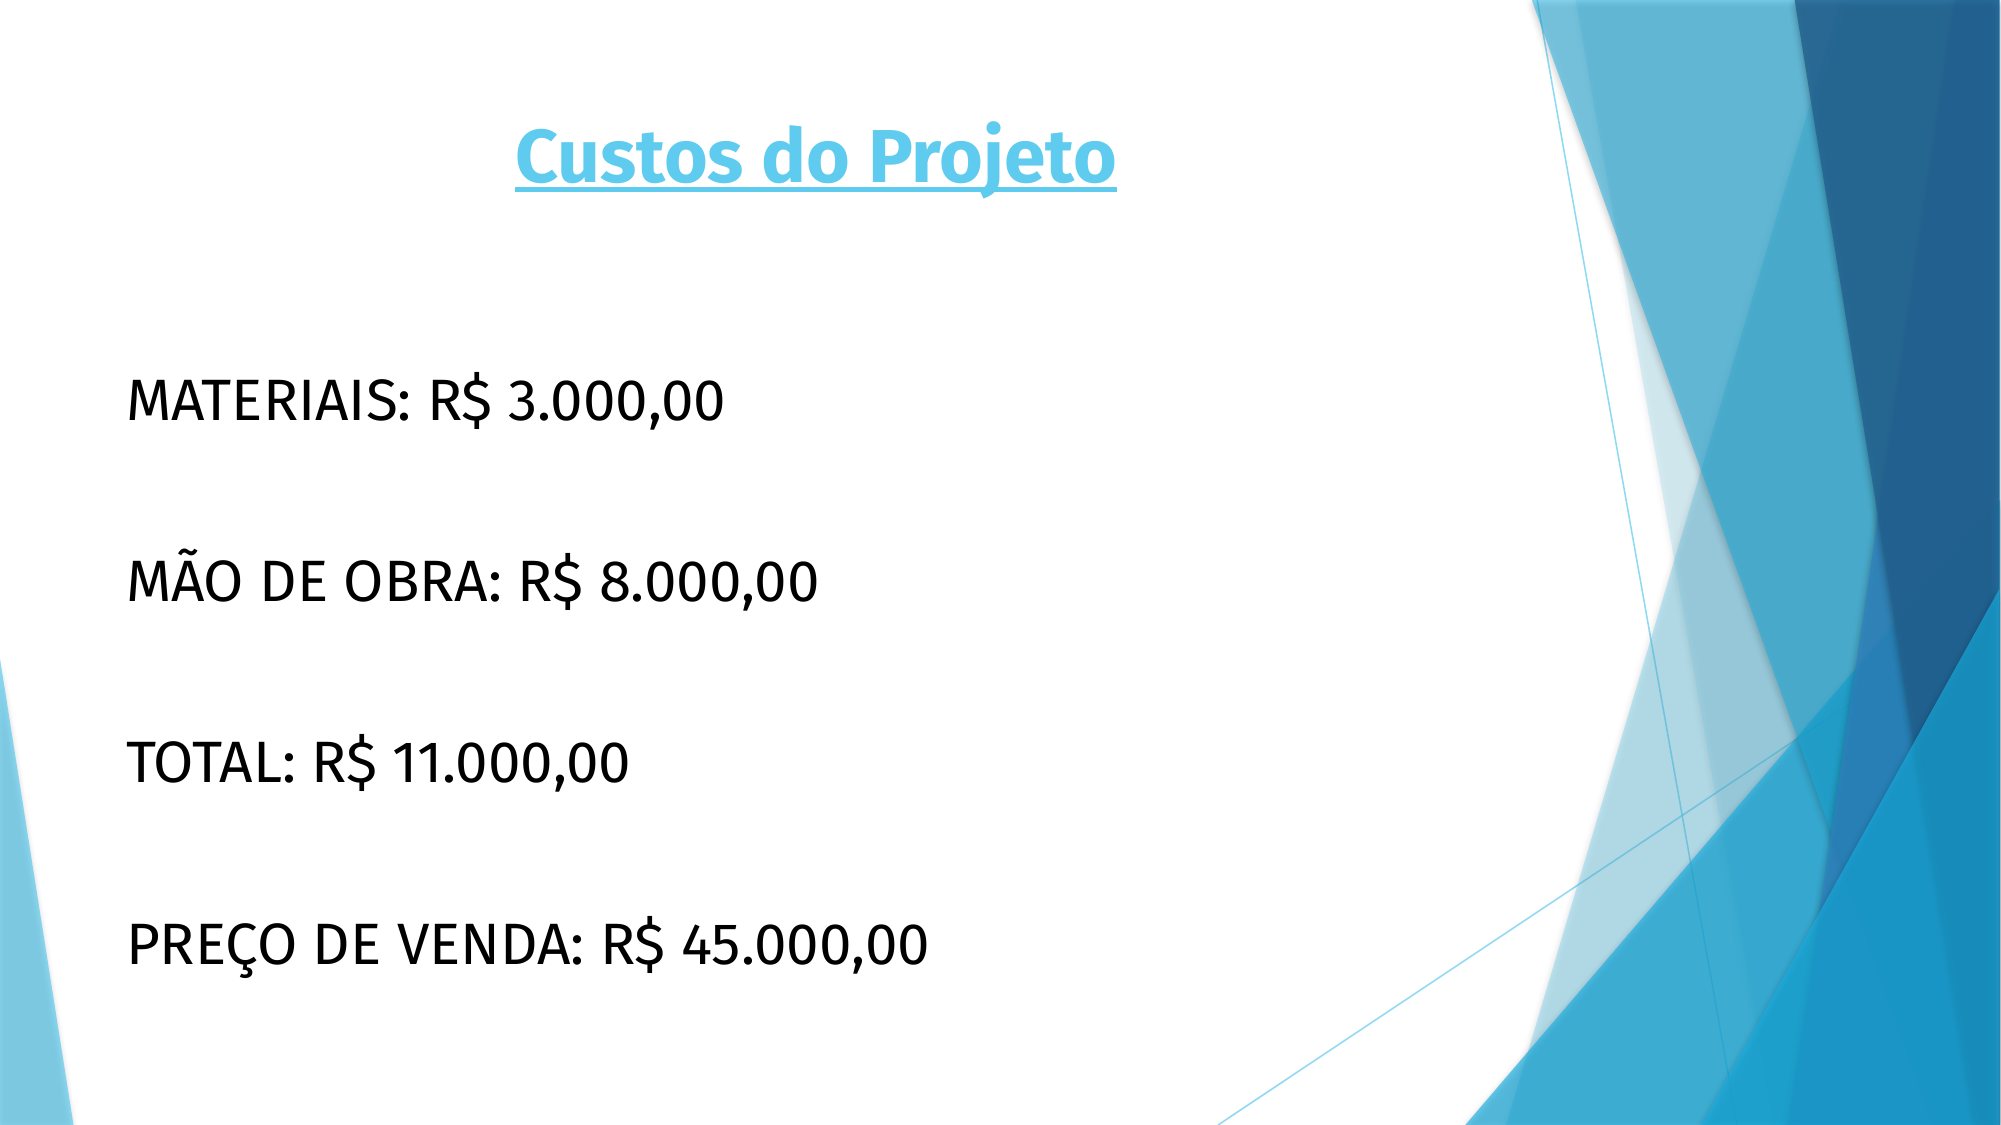

# Custos do Projeto
MATERIAIS: R$ 3.000,00

MÃO DE OBRA: R$ 8.000,00

TOTAL: R$ 11.000,00

PREÇO DE VENDA: R$ 45.000,00